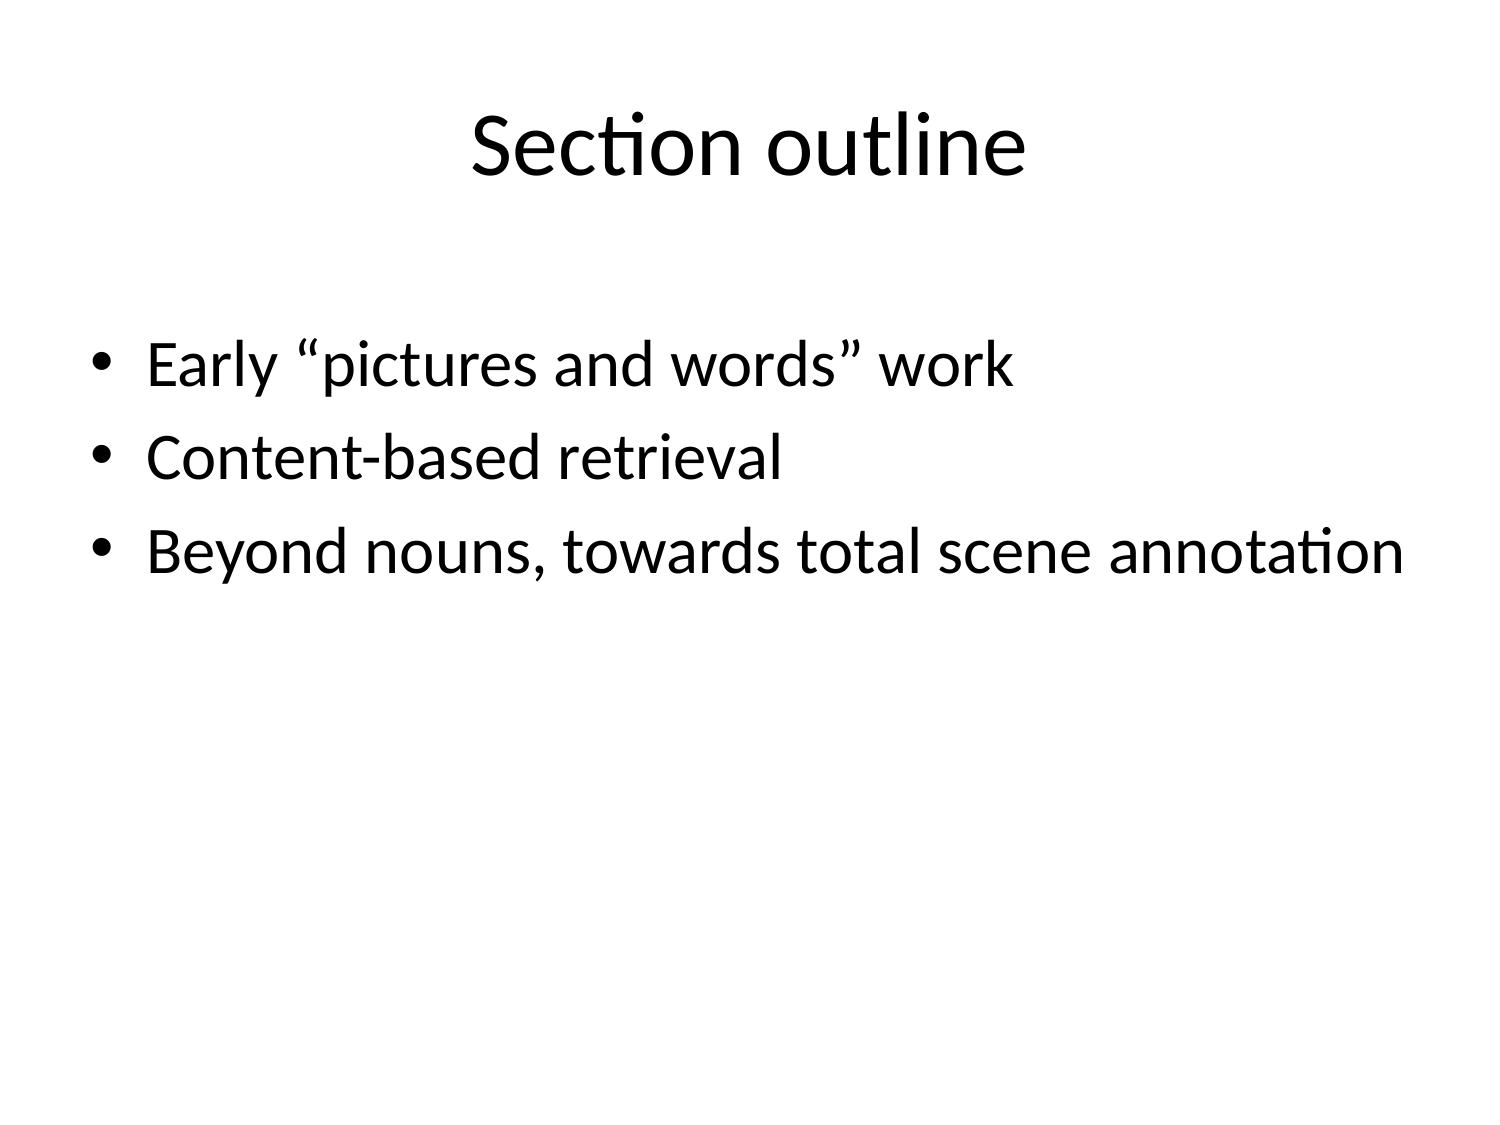

# Section outline
Early “pictures and words” work
Content-based retrieval
Beyond nouns, towards total scene annotation